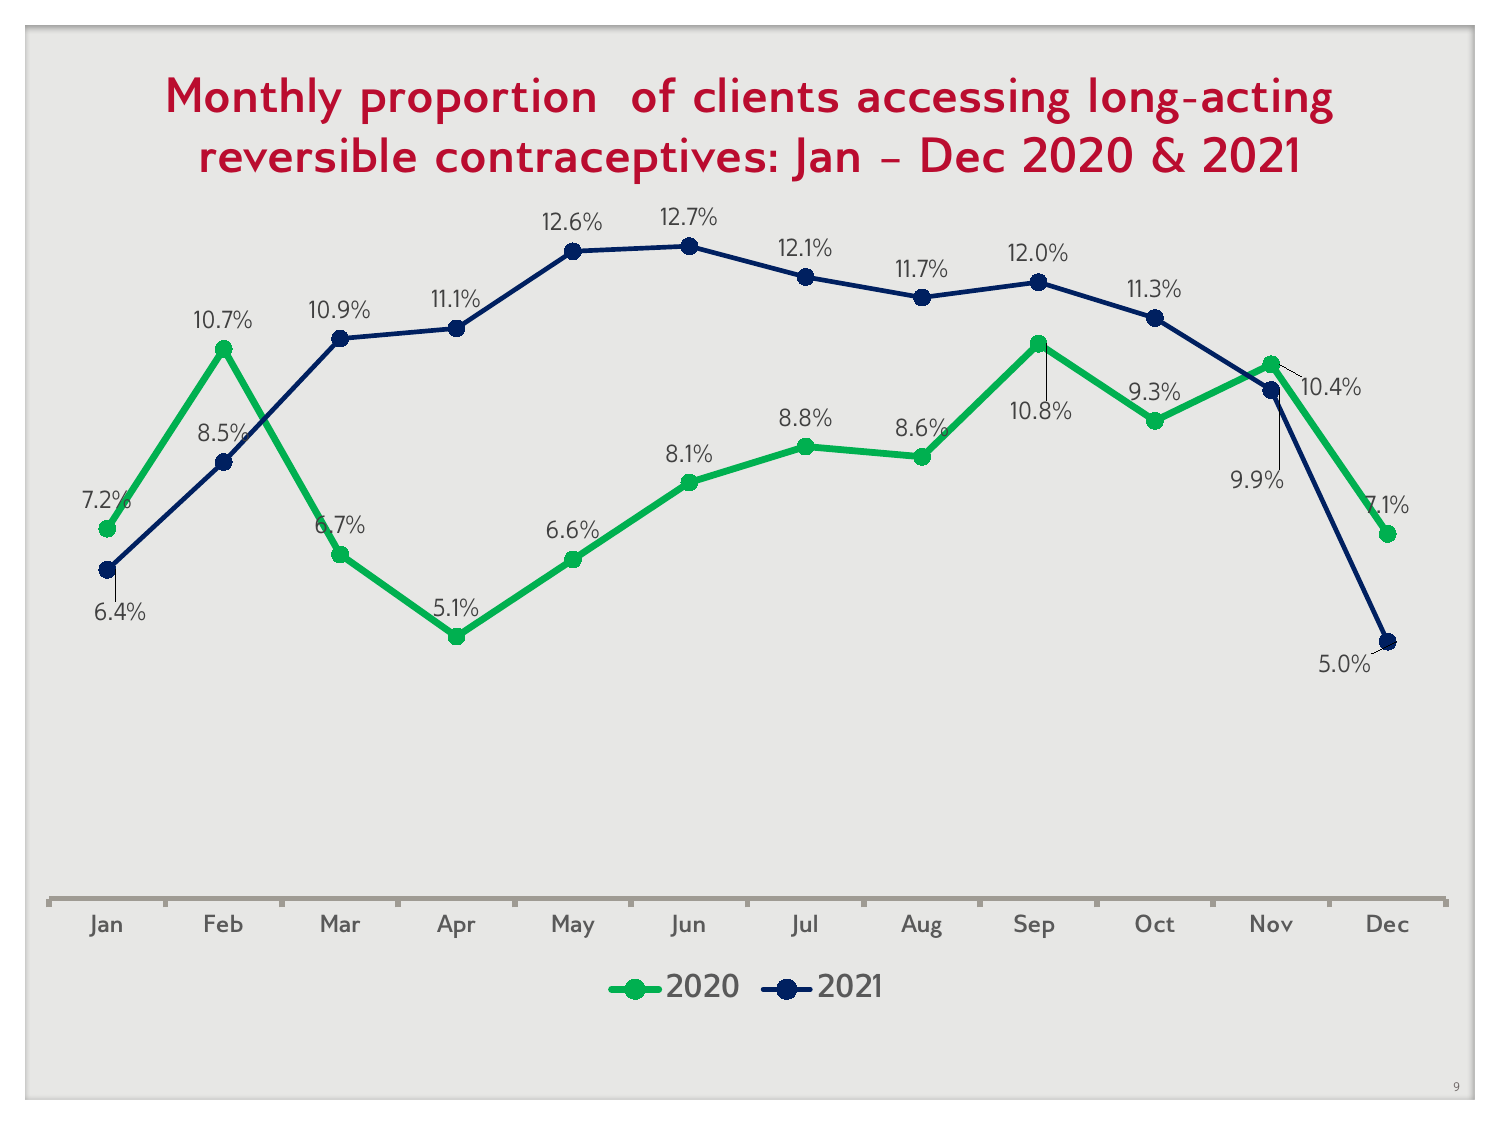

# Monthly proportion  of clients accessing long-acting reversible contraceptives: Jan – Dec 2020 & 2021

### Chart

| Category | 2020 | 2021 |
|---|---|---|
| Jan | 0.07200000000000001 | 0.064 |
| Feb | 0.107 | 0.085 |
| Mar | 0.067 | 0.109 |
| Apr | 0.051 | 0.111 |
| May | 0.066 | 0.126 |
| Jun | 0.081 | 0.127 |
| Jul | 0.08800000000000001 | 0.121 |
| Aug | 0.086 | 0.11699999999999999 |
| Sep  | 0.10800000000000001 | 0.12 |
| Oct | 0.09300000000000001 | 0.113 |
| Nov | 0.10400000000000001 | 0.099 |
| Dec | 0.071 | 0.05 |
9